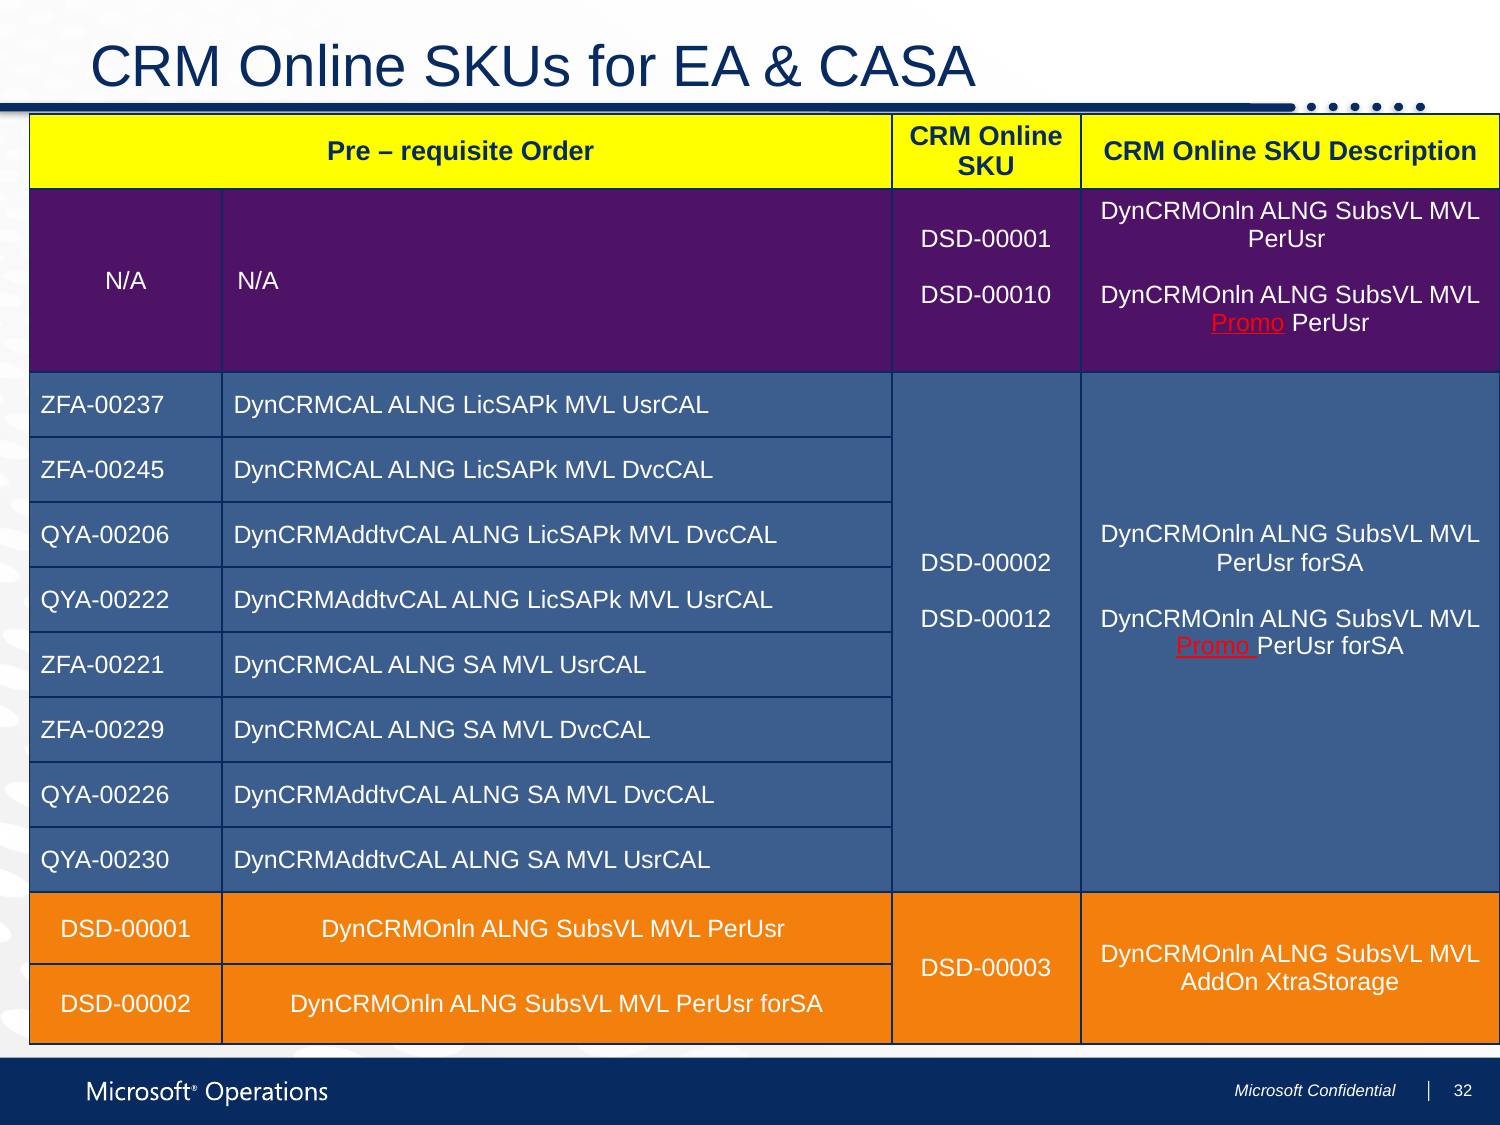

# CRM Online SKUs for EA & CASA
| Pre – requisite Order |  | CRM Online SKU | CRM Online SKU Description |
| --- | --- | --- | --- |
| N/A | N/A | DSD-00001 DSD-00010 | DynCRMOnln ALNG SubsVL MVL PerUsr DynCRMOnln ALNG SubsVL MVL Promo PerUsr |
| ZFA-00237 | DynCRMCAL ALNG LicSAPk MVL UsrCAL | DSD-00002 DSD-00012 | DynCRMOnln ALNG SubsVL MVL PerUsr forSA DynCRMOnln ALNG SubsVL MVL Promo PerUsr forSA |
| ZFA-00245 | DynCRMCAL ALNG LicSAPk MVL DvcCAL |  |  |
| QYA-00206 | DynCRMAddtvCAL ALNG LicSAPk MVL DvcCAL |  |  |
| QYA-00222 | DynCRMAddtvCAL ALNG LicSAPk MVL UsrCAL |  |  |
| ZFA-00221 | DynCRMCAL ALNG SA MVL UsrCAL |  |  |
| ZFA-00229 | DynCRMCAL ALNG SA MVL DvcCAL |  |  |
| QYA-00226 | DynCRMAddtvCAL ALNG SA MVL DvcCAL |  |  |
| QYA-00230 | DynCRMAddtvCAL ALNG SA MVL UsrCAL |  |  |
| DSD-00001 | DynCRMOnln ALNG SubsVL MVL PerUsr | DSD-00003 | DynCRMOnln ALNG SubsVL MVL AddOn XtraStorage |
| DSD-00002 | DynCRMOnln ALNG SubsVL MVL PerUsr forSA |  |  |